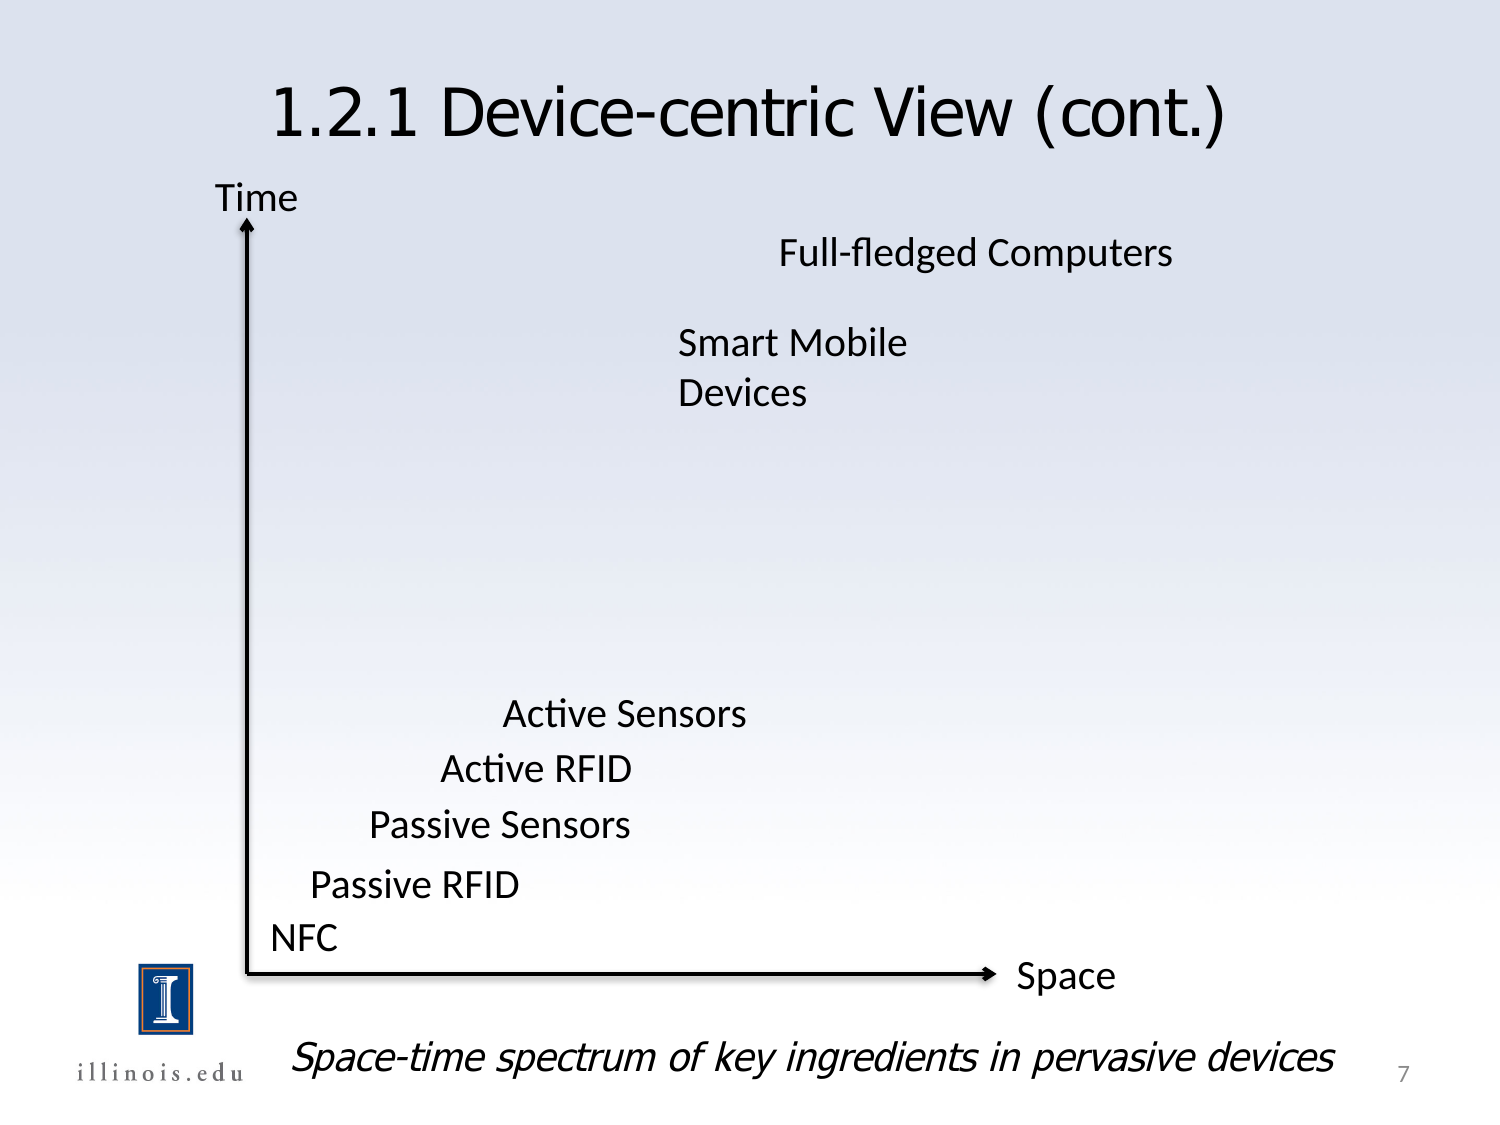

# 1.2.1 Device-centric View (cont.)
Time
Full-fledged Computers
Smart Mobile Devices
Active Sensors
Active RFID
Passive Sensors
Passive RFID
NFC
Space
Space-time spectrum of key ingredients in pervasive devices
7